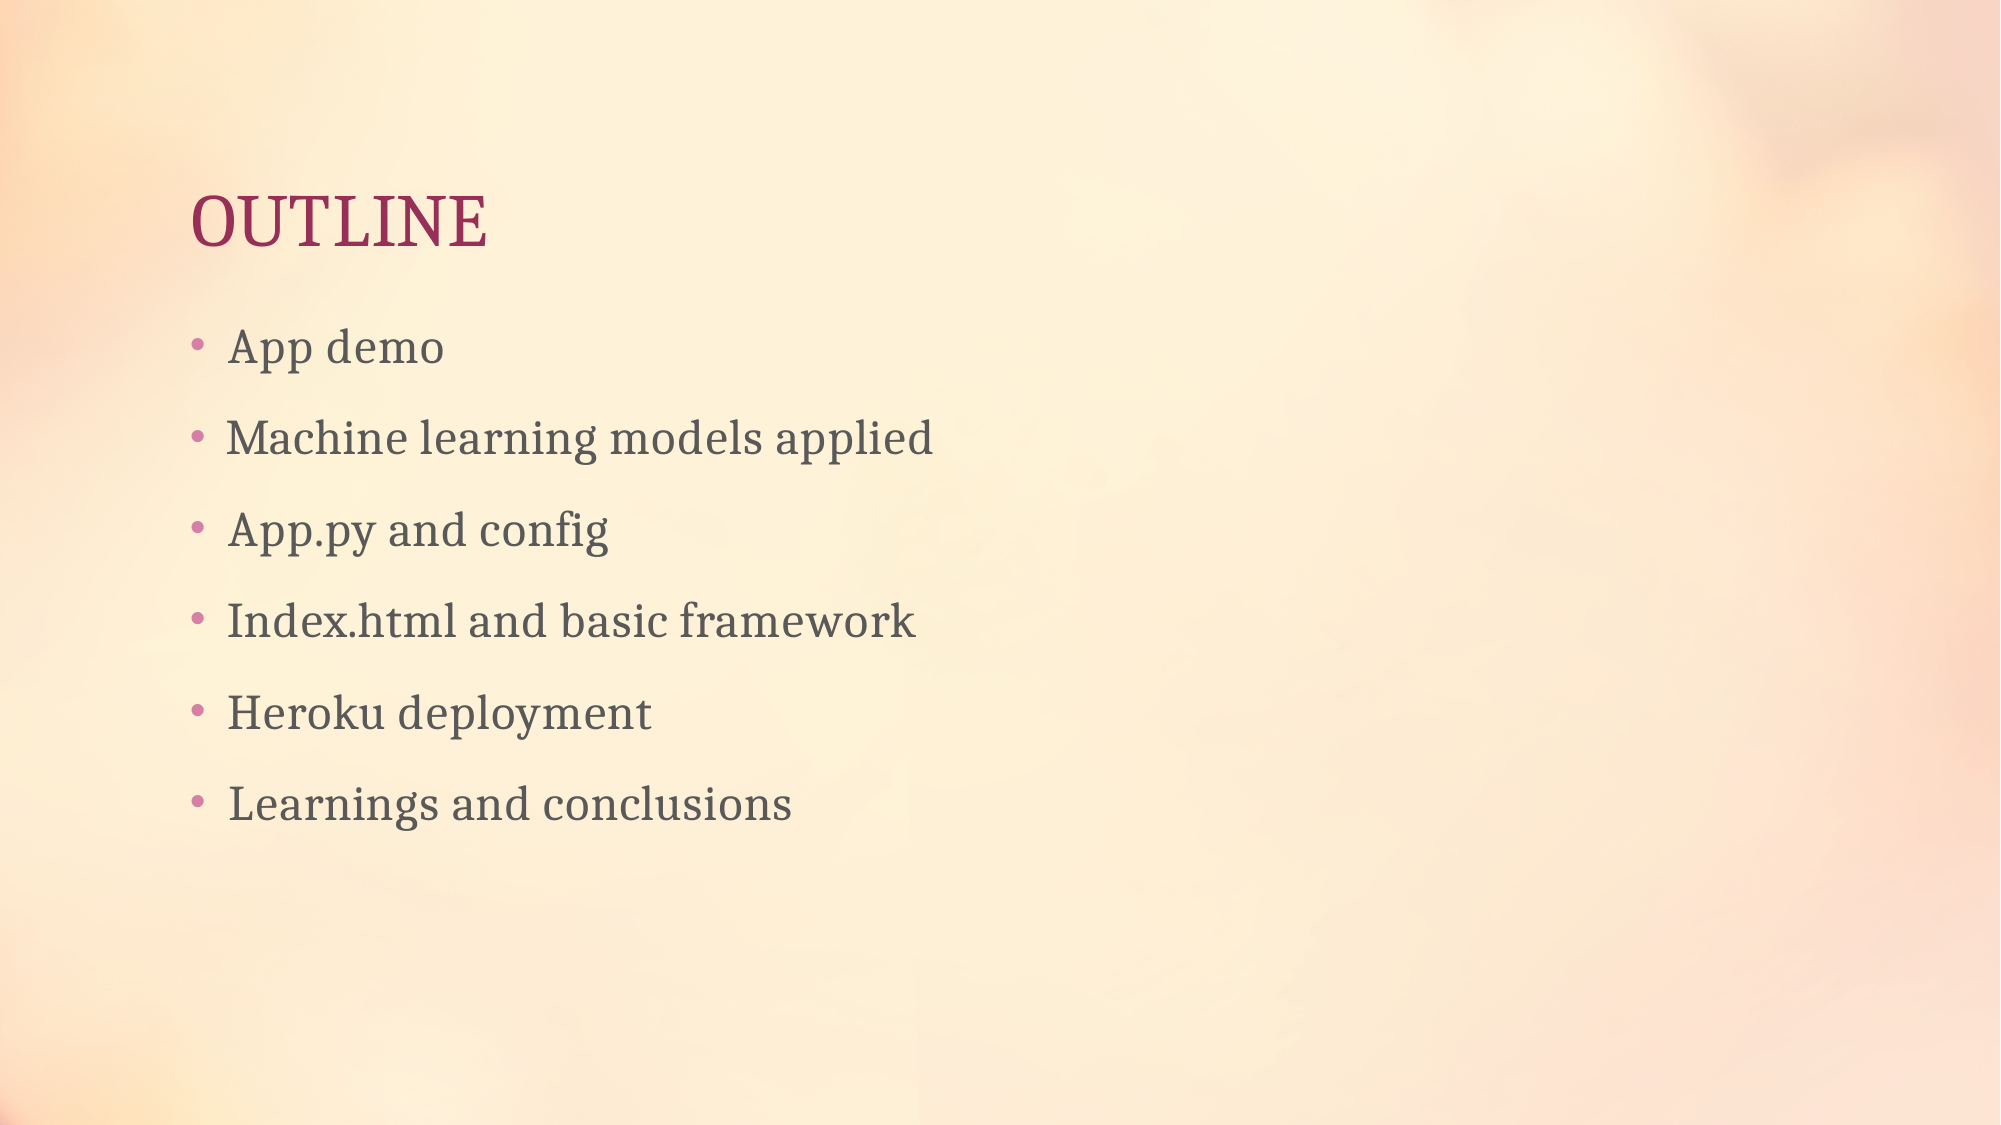

# OUTLINE
App demo
Machine learning models applied
App.py and config
Index.html and basic framework
Heroku deployment
Learnings and conclusions